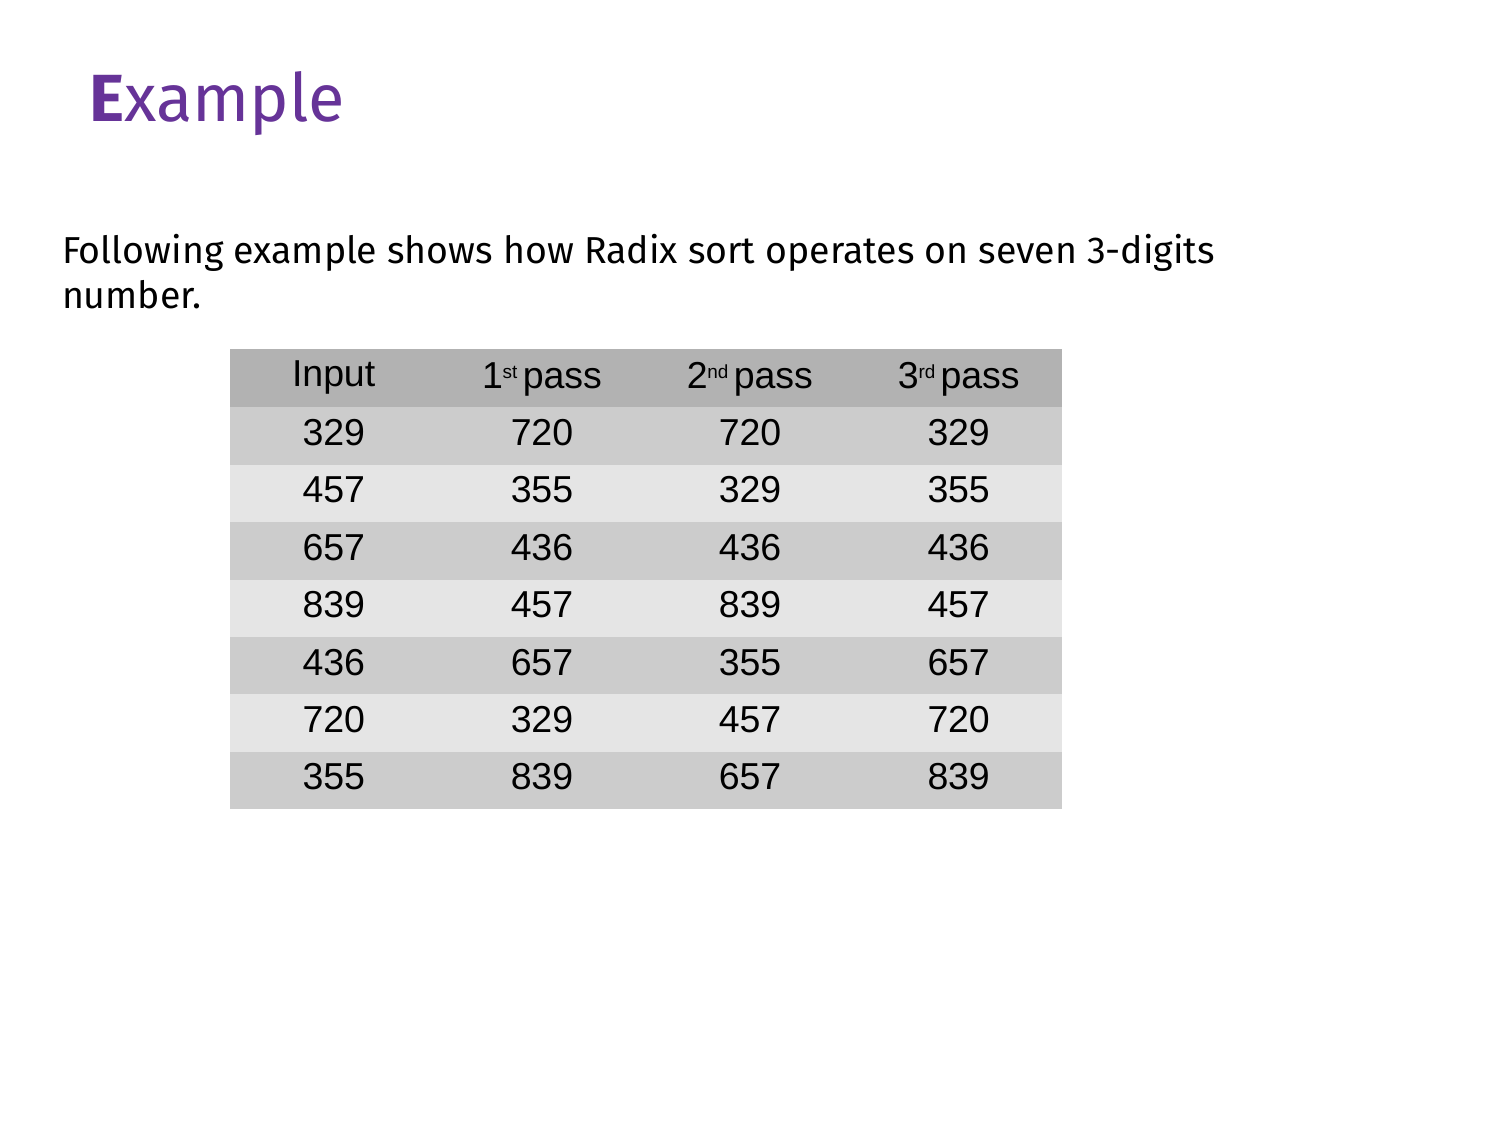

# Example
Following example shows how Radix sort operates on seven 3-digits number.
| Input | 1st pass | 2nd pass | 3rd pass |
| --- | --- | --- | --- |
| 329 | 720 | 720 | 329 |
| 457 | 355 | 329 | 355 |
| 657 | 436 | 436 | 436 |
| 839 | 457 | 839 | 457 |
| 436 | 657 | 355 | 657 |
| 720 | 329 | 457 | 720 |
| 355 | 839 | 657 | 839 |